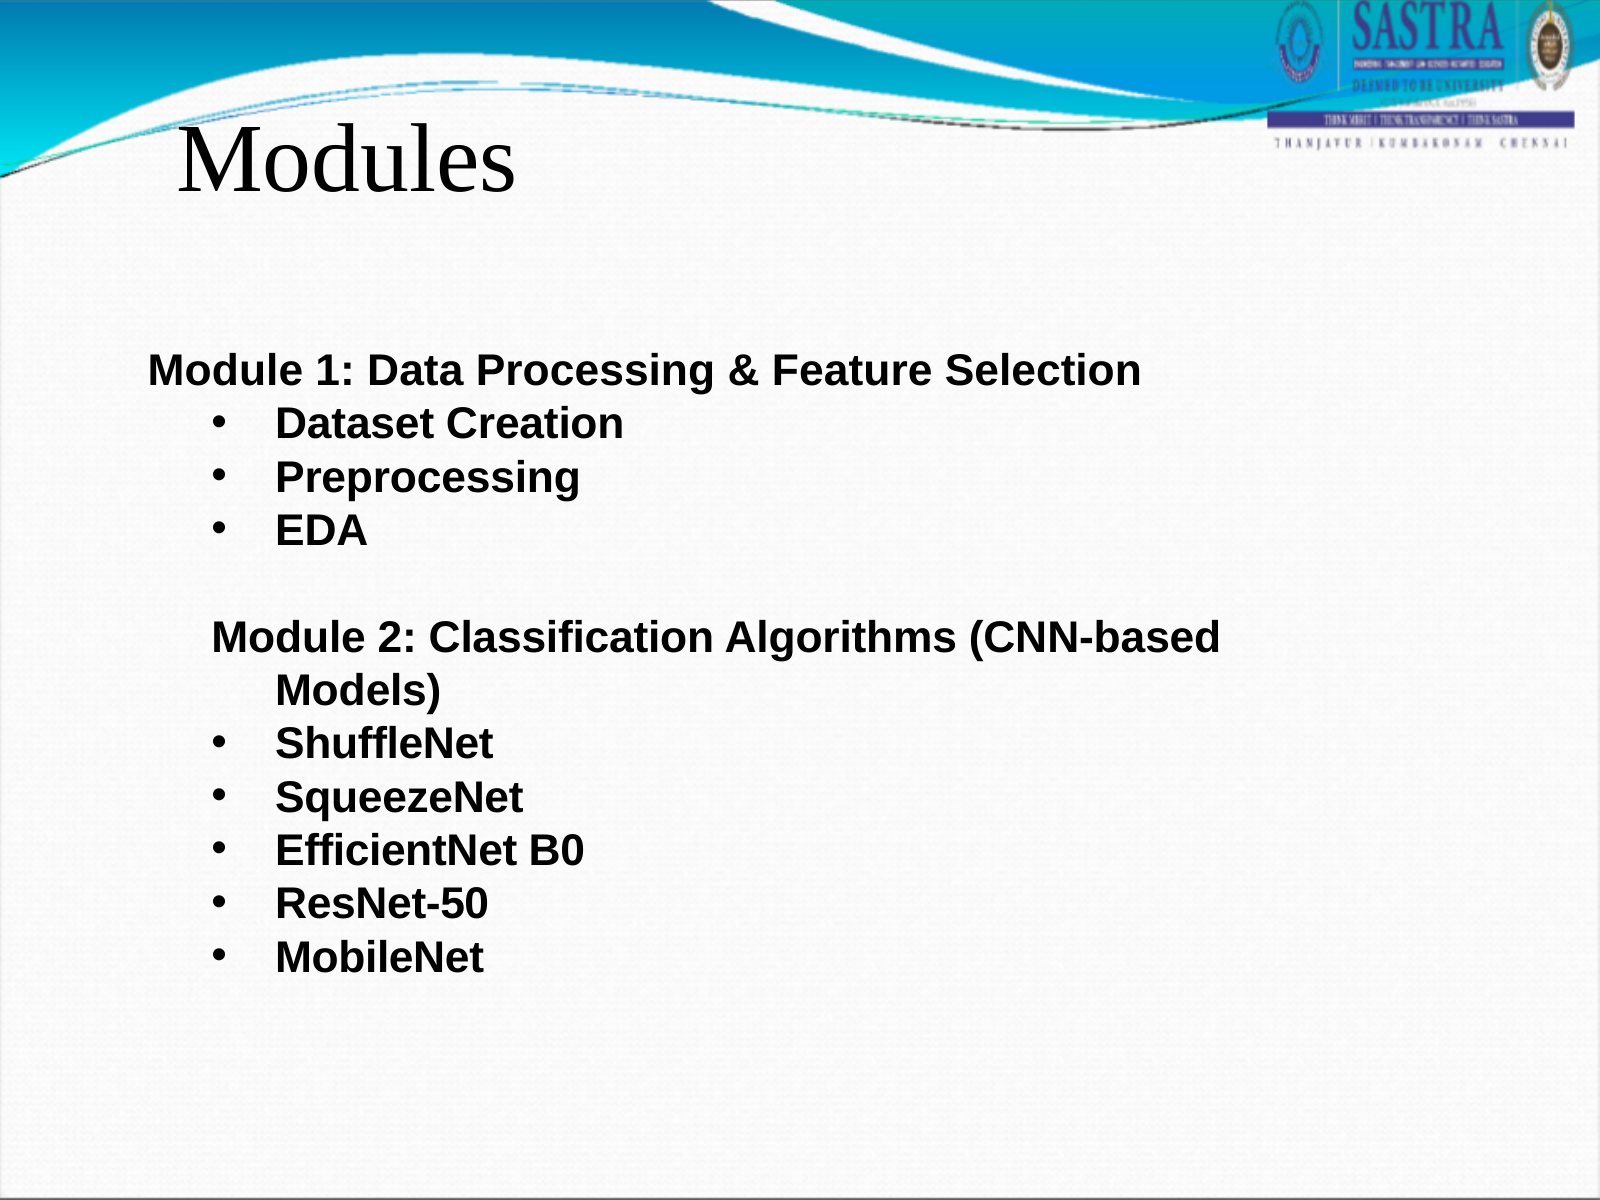

Modules

Module 1: Data Processing & Feature Selection
Dataset Creation
Preprocessing
EDA

Module 2: Classification Algorithms (CNN-based Models)
ShuffleNet
SqueezeNet
EfficientNet B0
ResNet-50
MobileNet